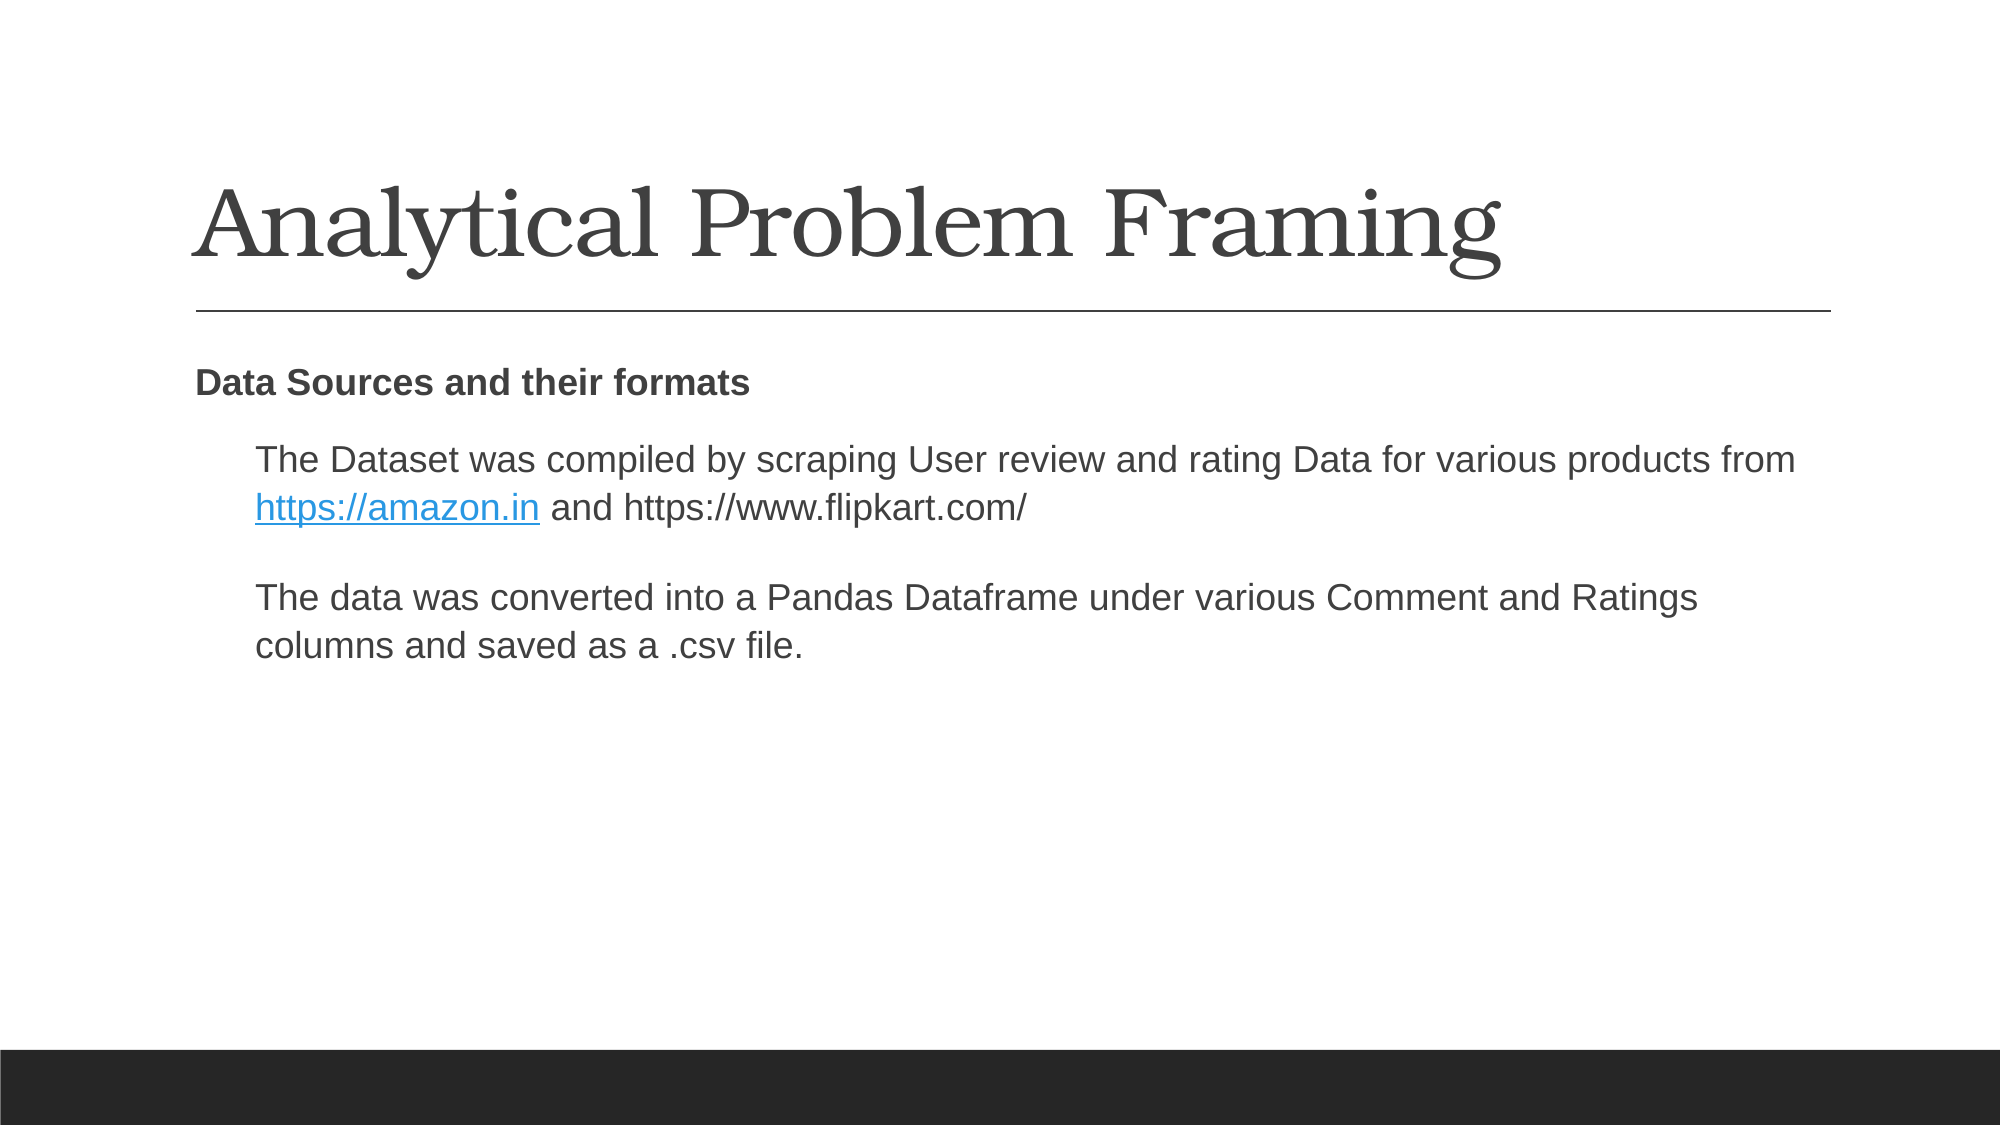

# Analytical Problem Framing
Data Sources and their formats
The Dataset was compiled by scraping User review and rating Data for various products from https://amazon.in and https://www.flipkart.com/
The data was converted into a Pandas Dataframe under various Comment and Ratings columns and saved as a .csv file.